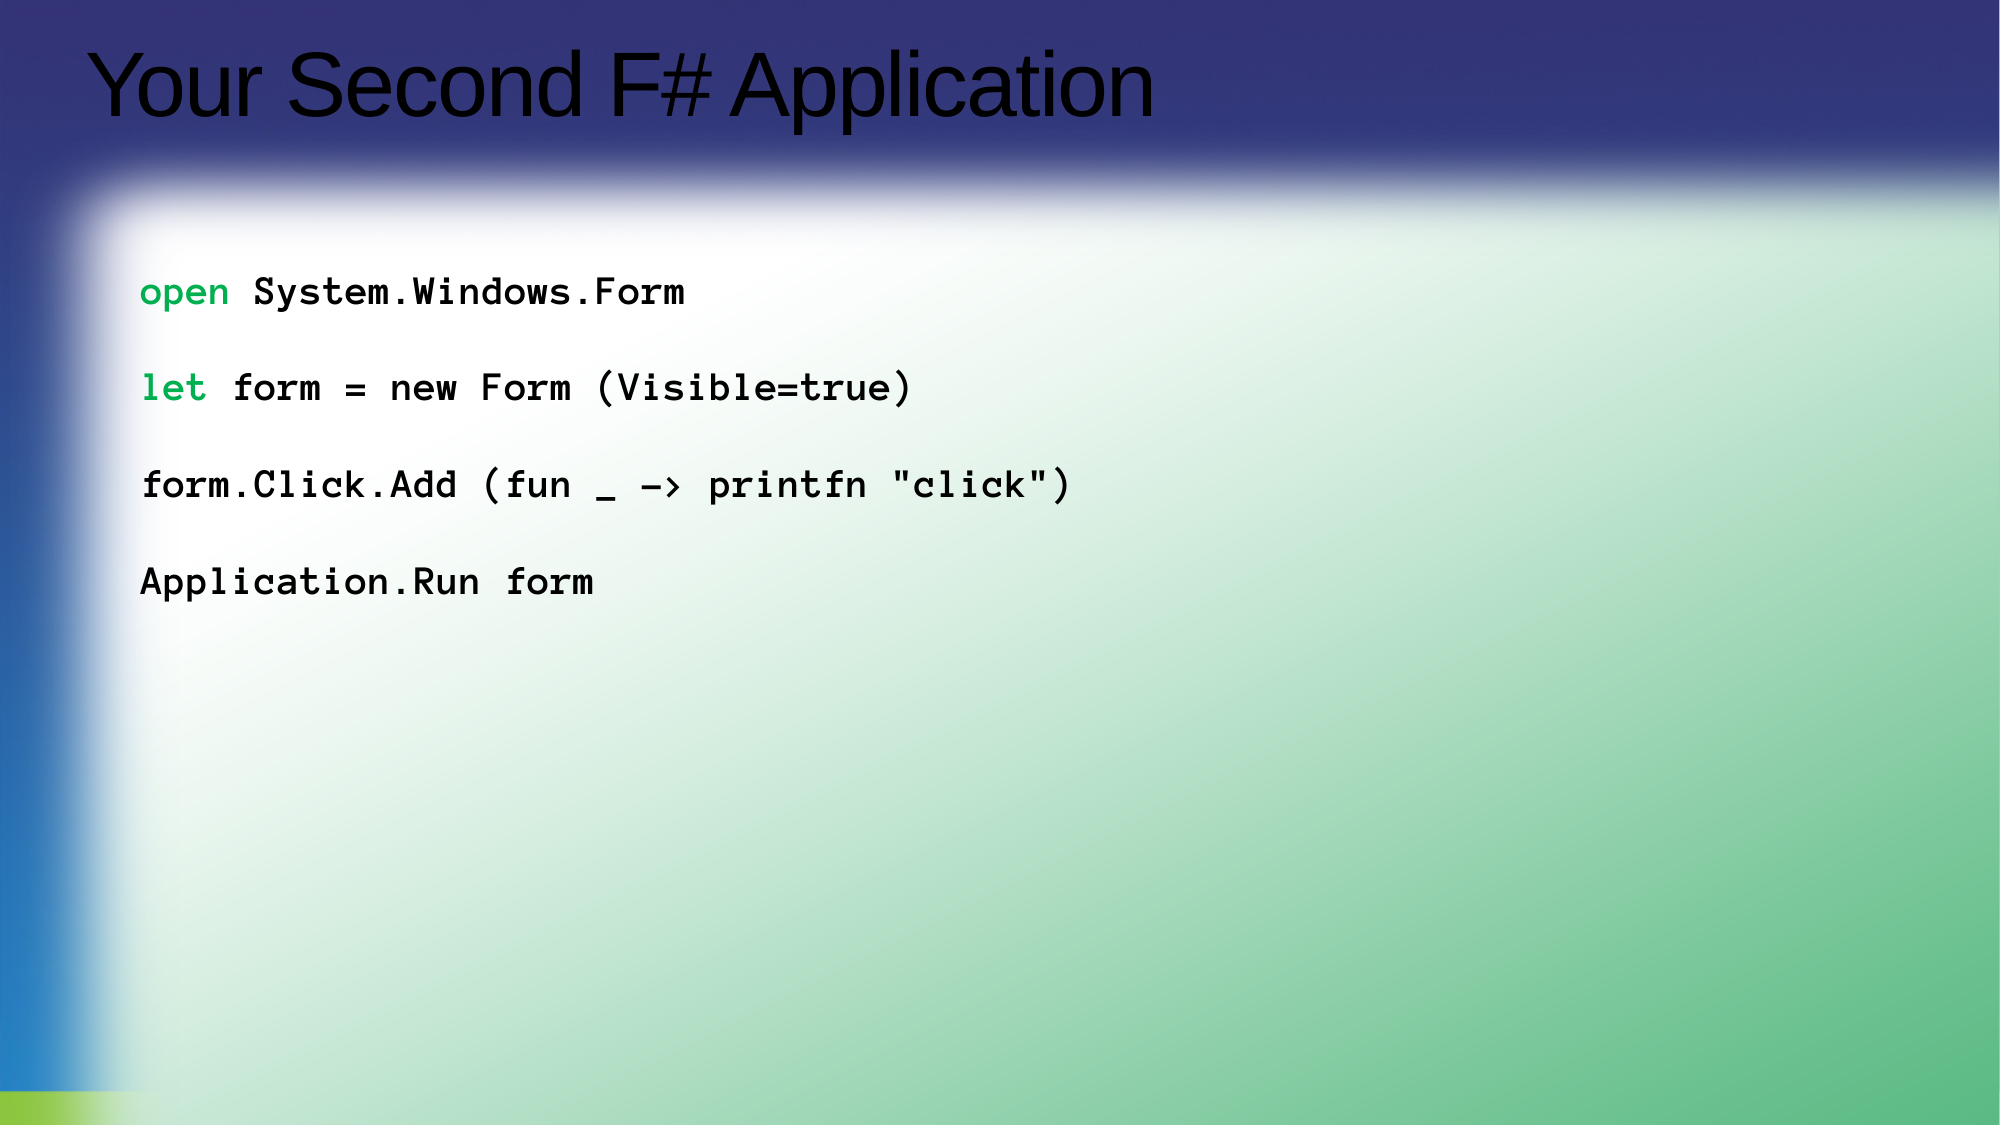

# Your Second F# Application

open System.Windows.Form

let form = new Form (Visible=true)

form.Click.Add (fun _ -> printfn "click")

Application.Run form